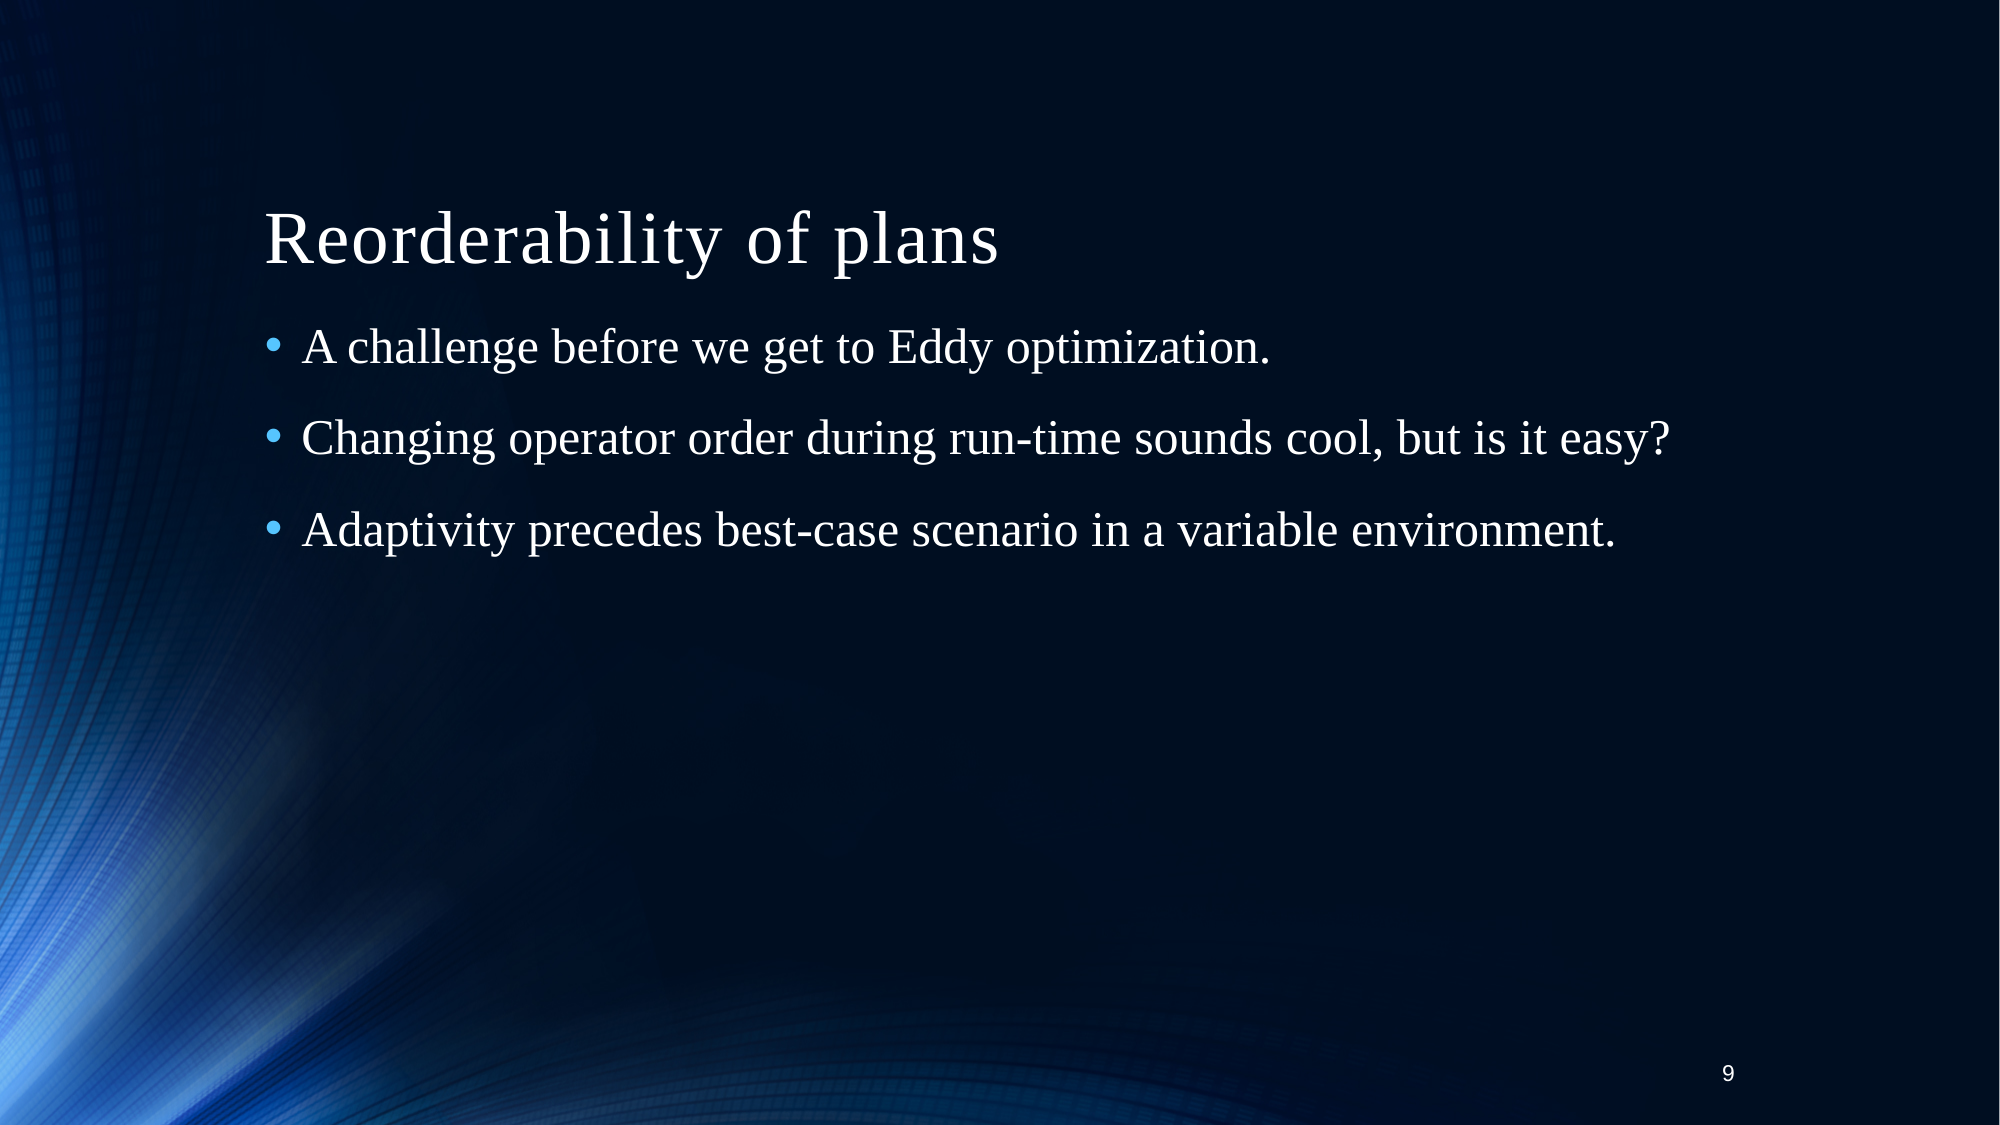

# Reorderability of plans
A challenge before we get to Eddy optimization.
Changing operator order during run-time sounds cool, but is it easy?
Adaptivity precedes best-case scenario in a variable environment.
9